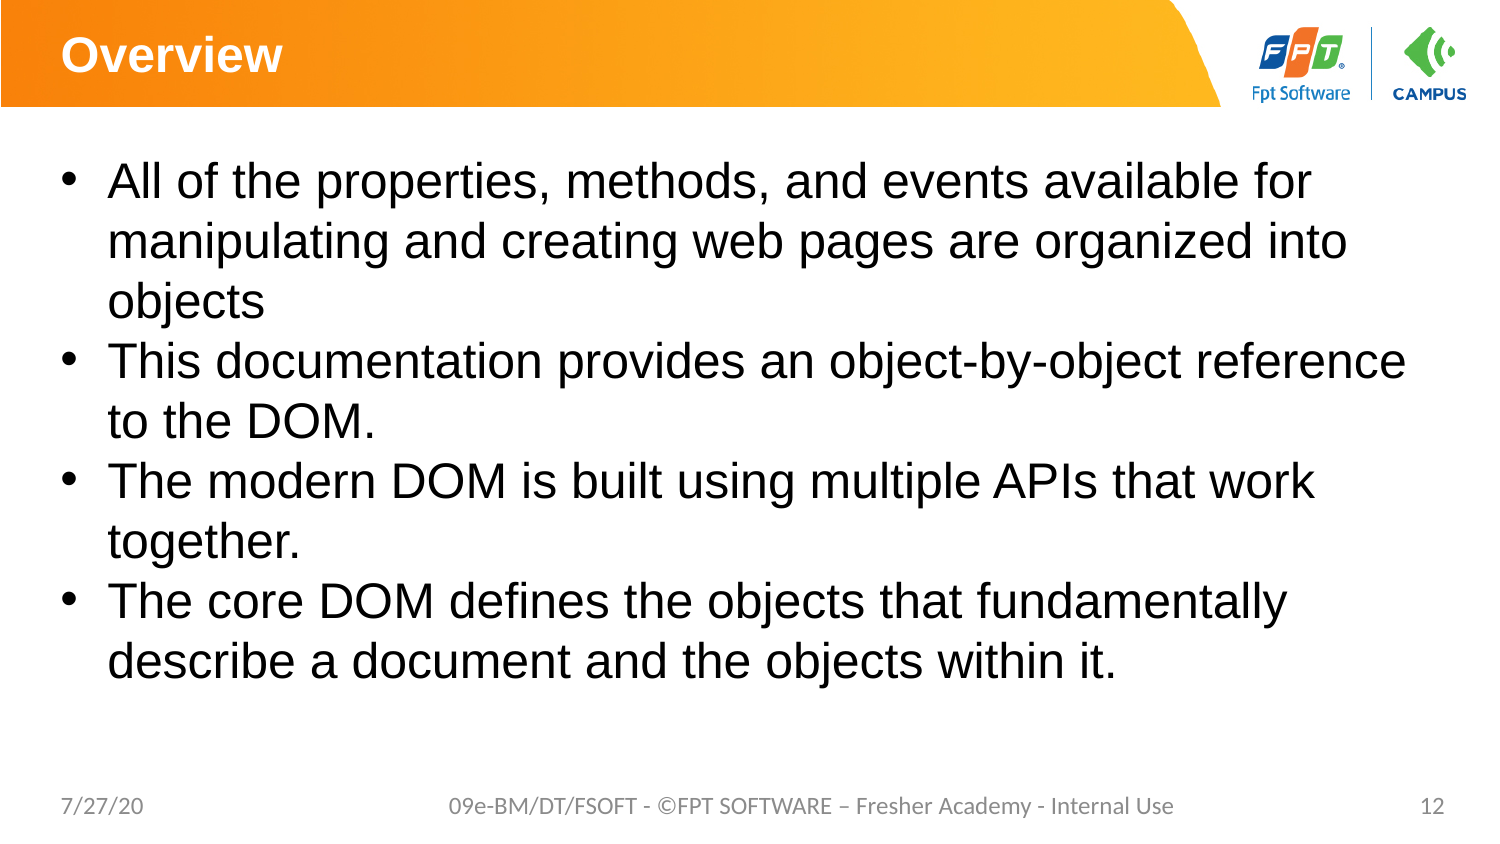

# Overview
All of the properties, methods, and events available for manipulating and creating web pages are organized into objects
This documentation provides an object-by-object reference to the DOM.
The modern DOM is built using multiple APIs that work together.
The core DOM defines the objects that fundamentally describe a document and the objects within it.
7/27/20
09e-BM/DT/FSOFT - ©FPT SOFTWARE – Fresher Academy - Internal Use
12